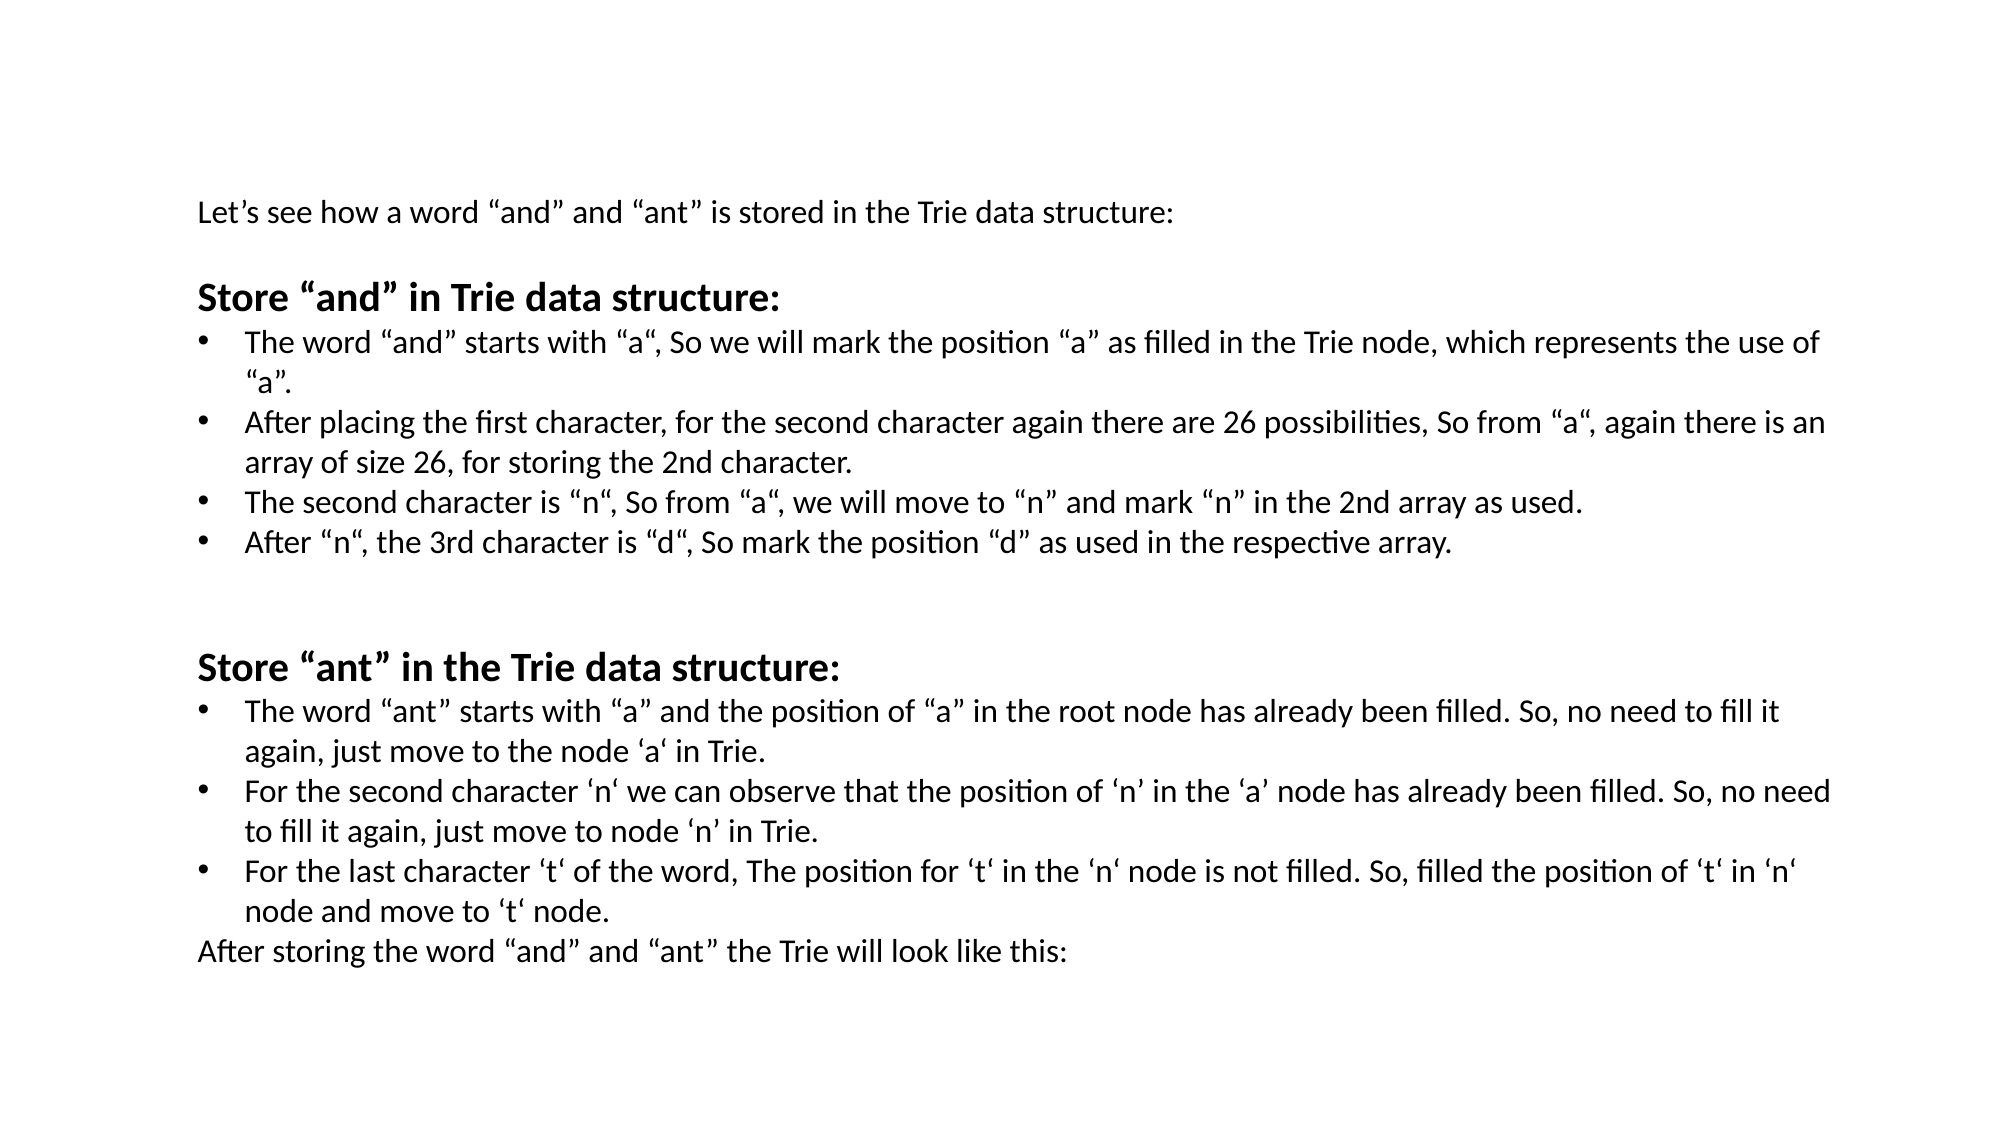

Let’s see how a word “and” and “ant” is stored in the Trie data structure:

Store “and” in Trie data structure:
The word “and” starts with “a“, So we will mark the position “a” as filled in the Trie node, which represents the use of “a”.
After placing the first character, for the second character again there are 26 possibilities, So from “a“, again there is an array of size 26, for storing the 2nd character.
The second character is “n“, So from “a“, we will move to “n” and mark “n” in the 2nd array as used.
After “n“, the 3rd character is “d“, So mark the position “d” as used in the respective array.

Store “ant” in the Trie data structure:
The word “ant” starts with “a” and the position of “a” in the root node has already been filled. So, no need to fill it again, just move to the node ‘a‘ in Trie.
For the second character ‘n‘ we can observe that the position of ‘n’ in the ‘a’ node has already been filled. So, no need to fill it again, just move to node ‘n’ in Trie.
For the last character ‘t‘ of the word, The position for ‘t‘ in the ‘n‘ node is not filled. So, filled the position of ‘t‘ in ‘n‘ node and move to ‘t‘ node.
After storing the word “and” and “ant” the Trie will look like this: